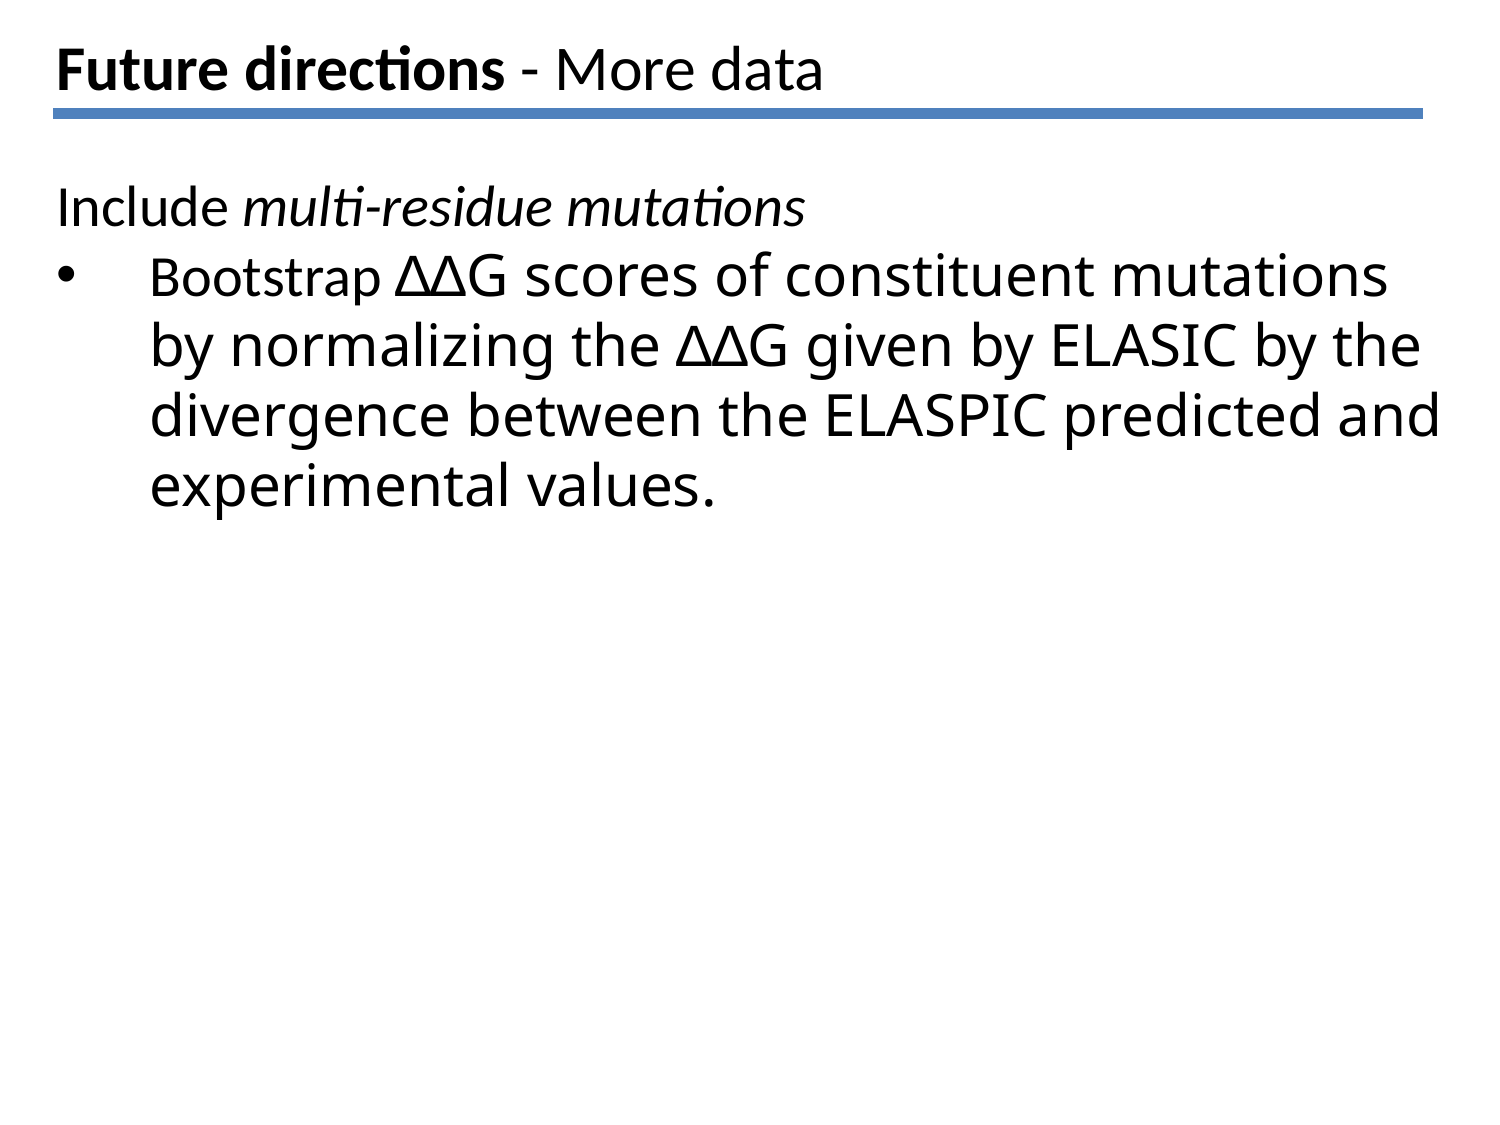

# Future directions - More data
Include multi-residue mutations
Bootstrap ∆∆G scores of constituent mutations by normalizing the ∆∆G given by ELASIC by the divergence between the ELASPIC predicted and experimental values.